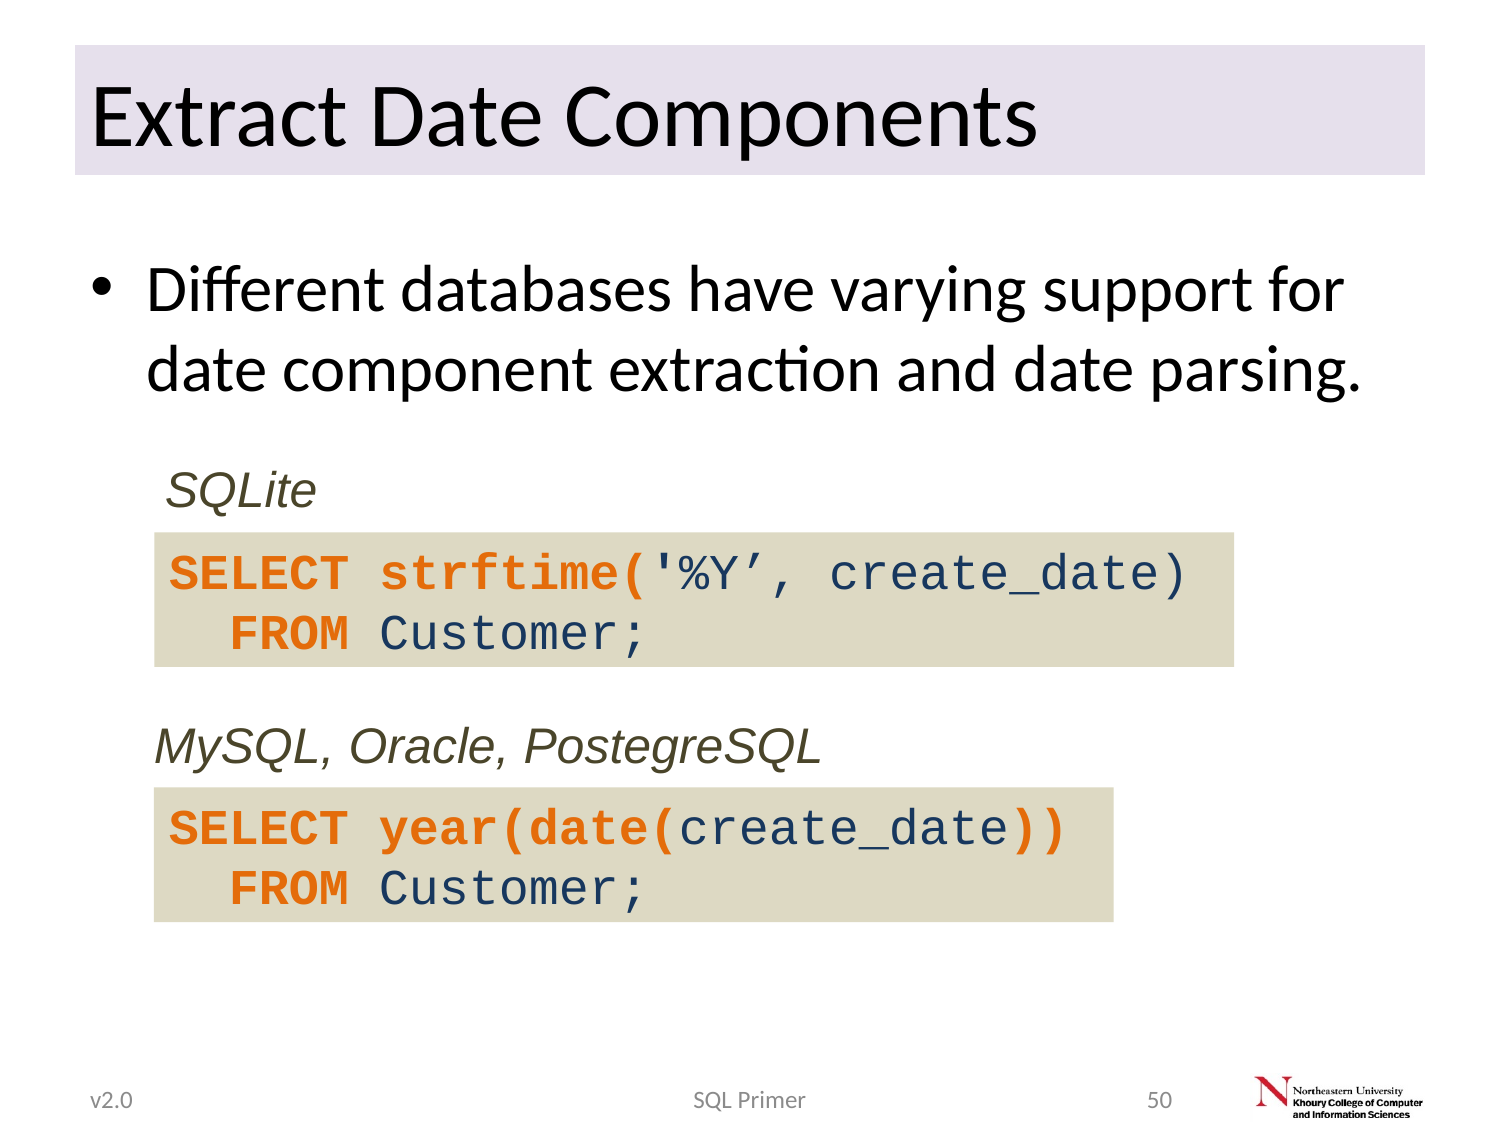

# Extract Date Components
Different databases have varying support for date component extraction and date parsing.
SQLite
SELECT strftime('%Y’, create_date)
  FROM Customer;
MySQL, Oracle, PostegreSQL
SELECT year(date(create_date))
  FROM Customer;
v2.0
SQL Primer
50